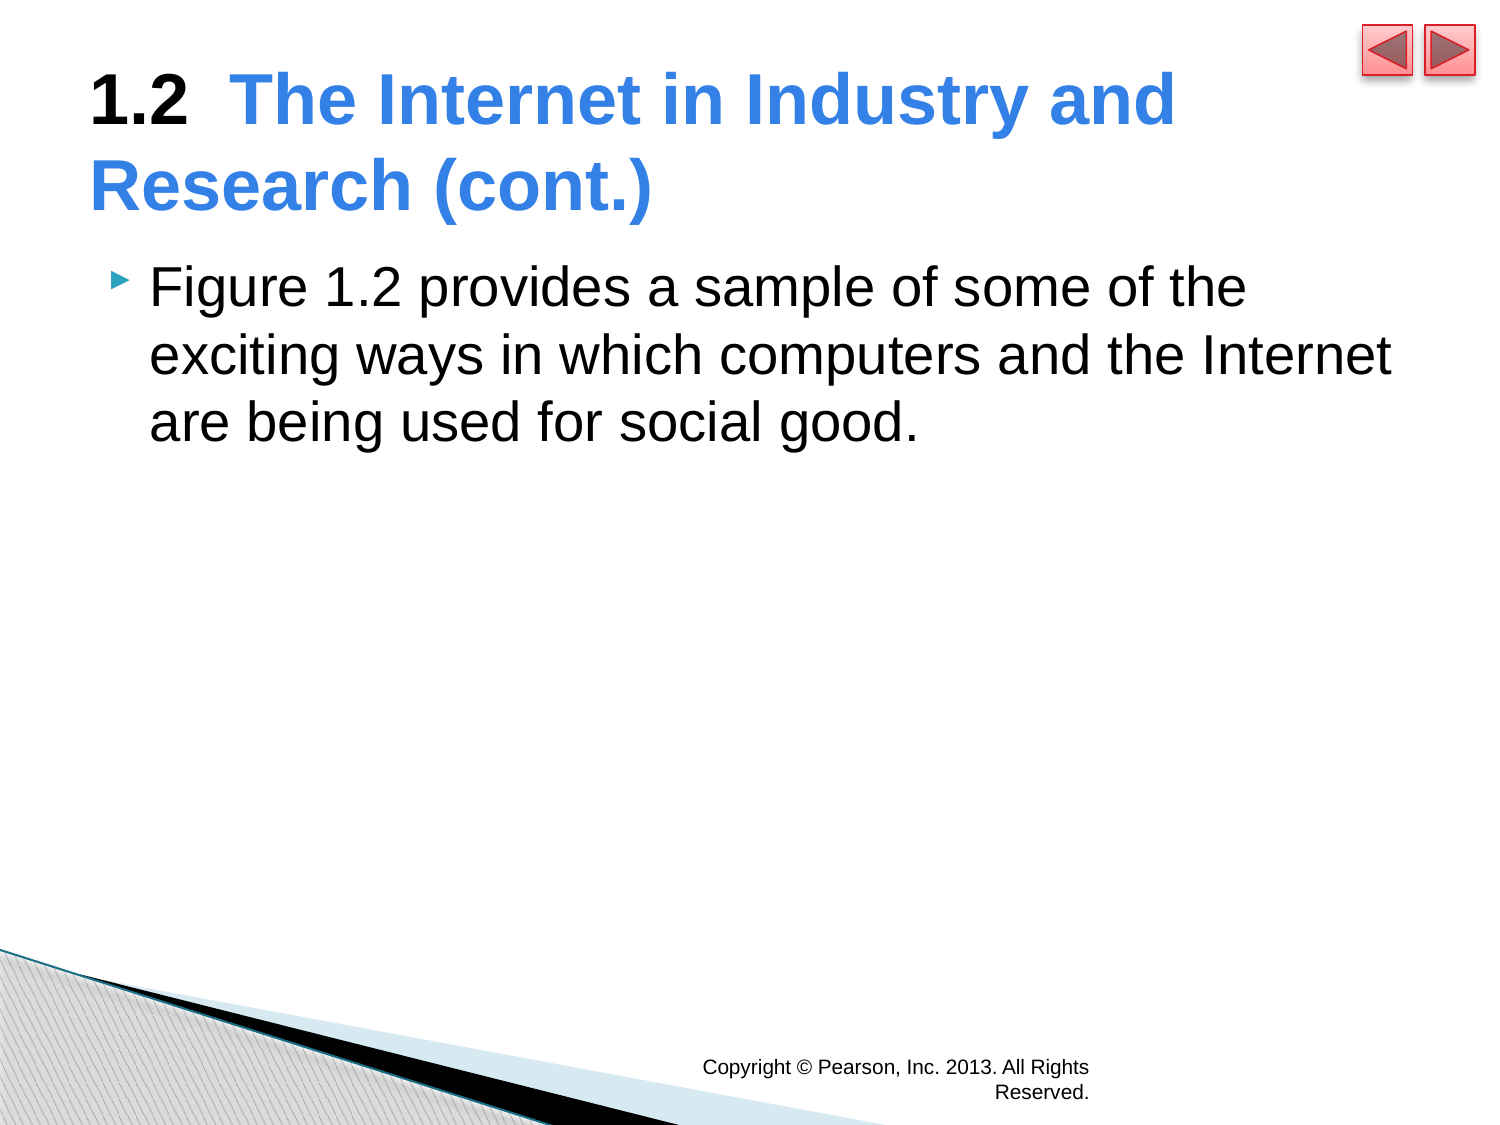

# 1.2  The Internet in Industry and Research (cont.)
Figure 1.2 provides a sample of some of the exciting ways in which computers and the Internet are being used for social good.

Copyright © Pearson, Inc. 2013. All Rights Reserved.